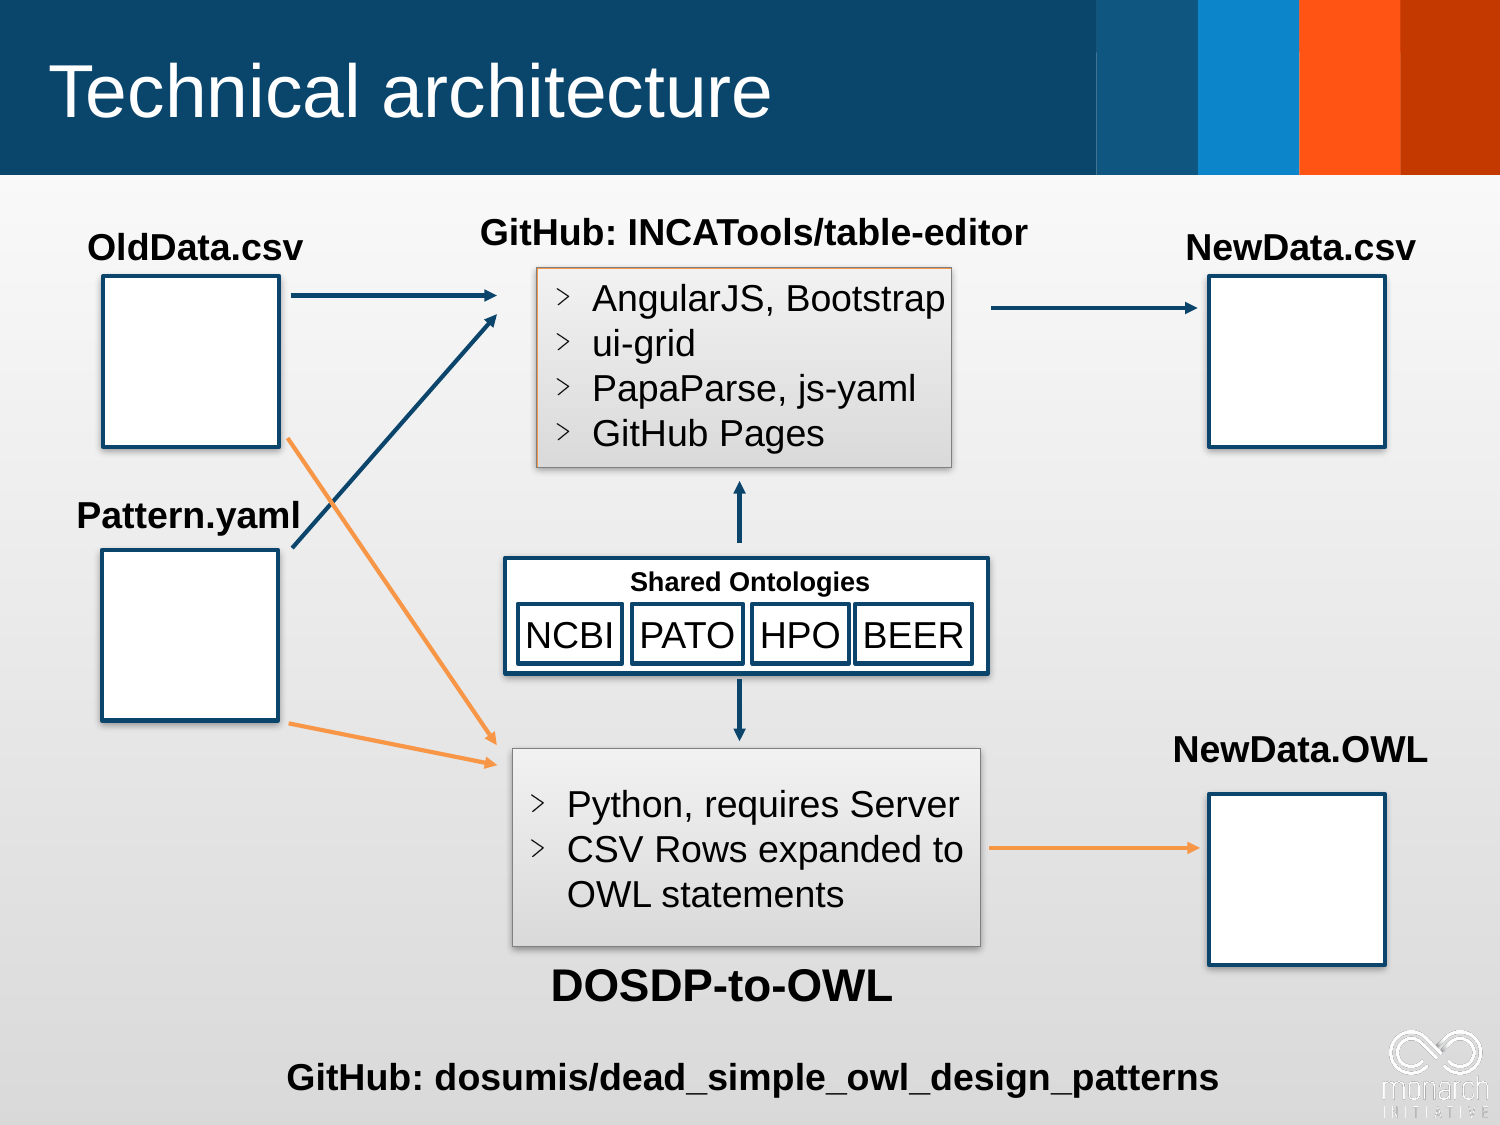

# Technical architecture
GitHub: INCATools/table-editor
OldData.csv
NewData.csv
AngularJS, Bootstrap
ui-grid
PapaParse, js-yaml
GitHub Pages

Pattern.yaml

Shared Ontologies

NCBI
PATO
HPO
BEER

NewData.OWL

Python, requires Server
CSV Rows expanded to OWL statements

DOSDP-to-OWL
GitHub: dosumis/dead_simple_owl_design_patterns